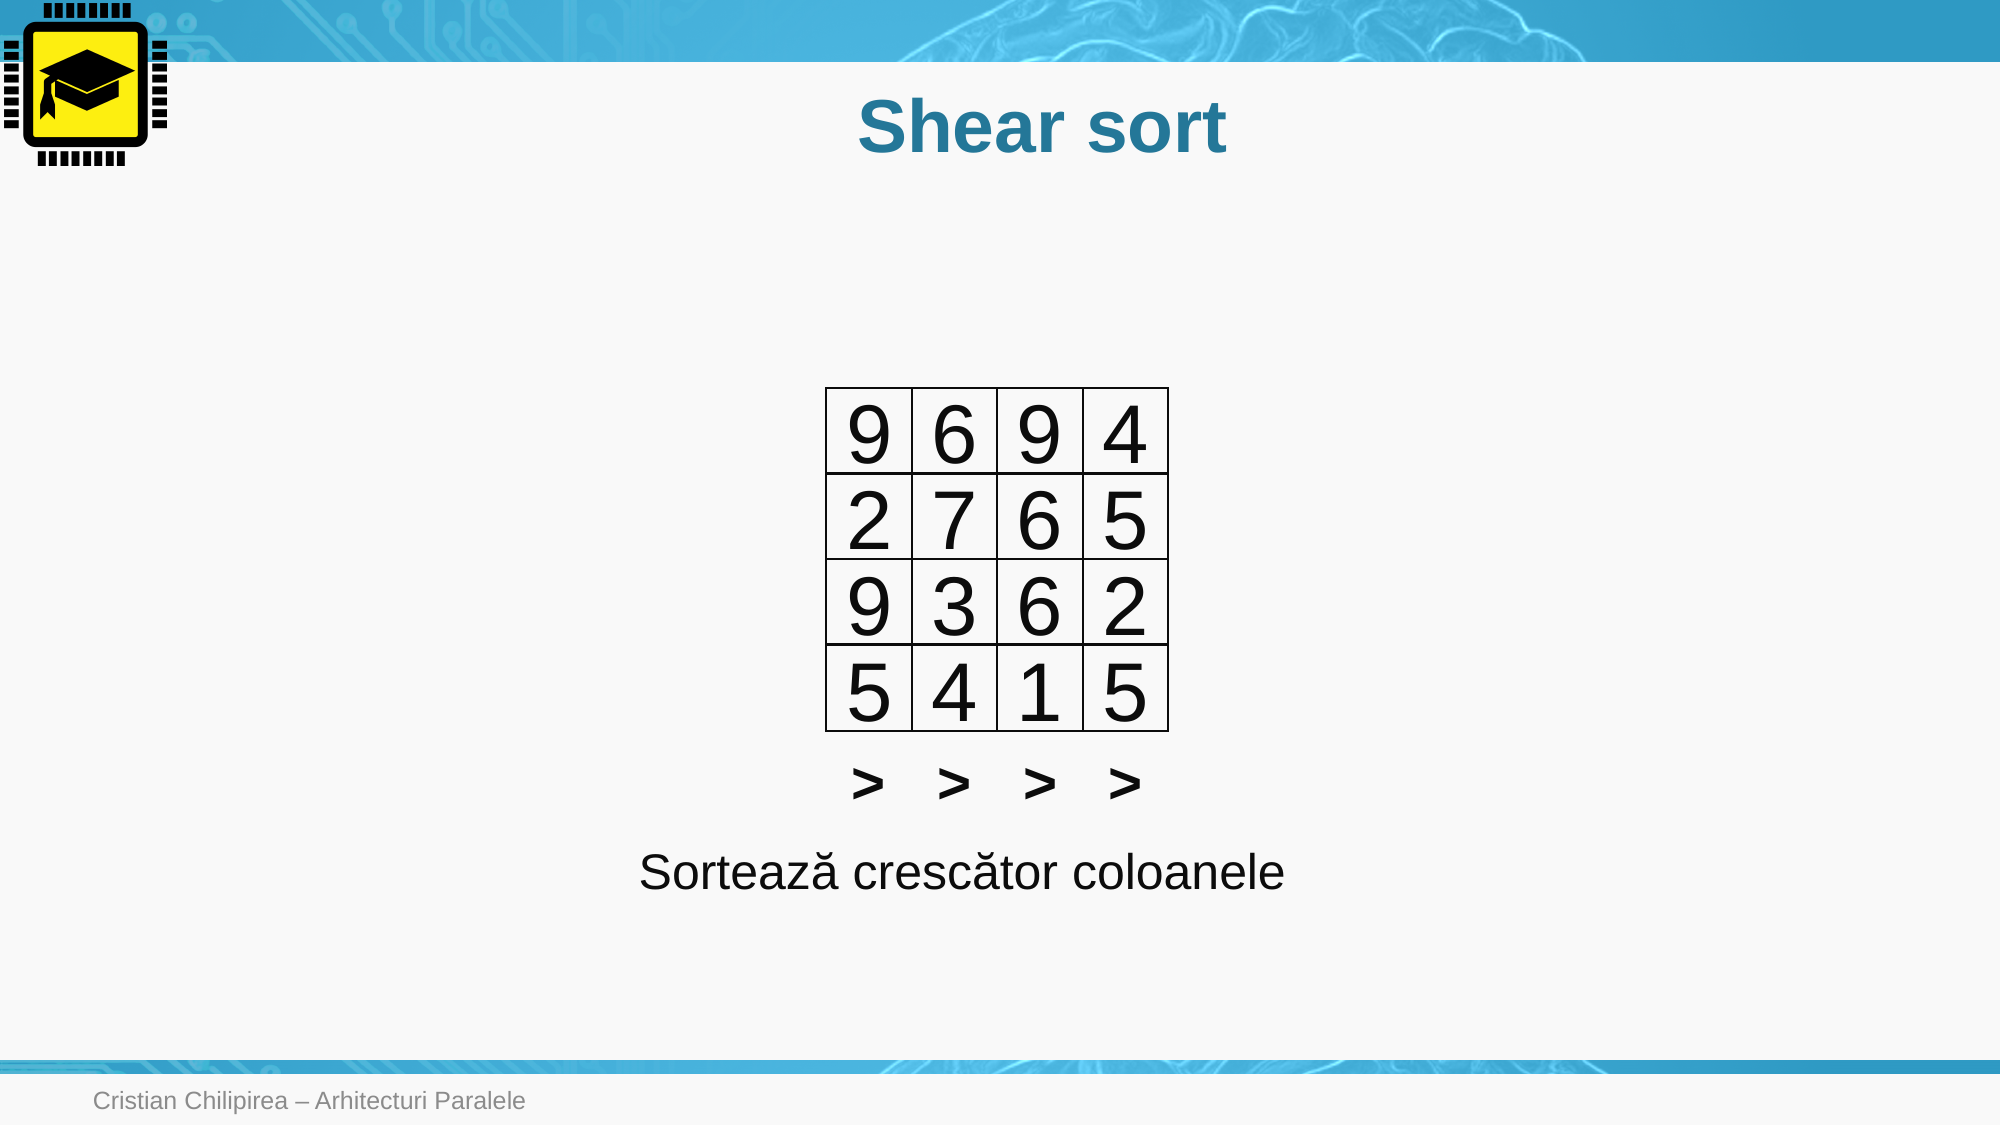

# Shear sort
9
6
9
4
2
7
6
5
9
3
6
2
5
4
1
5
>
>
>
>
Sortează crescător coloanele
Cristian Chilipirea – Arhitecturi Paralele